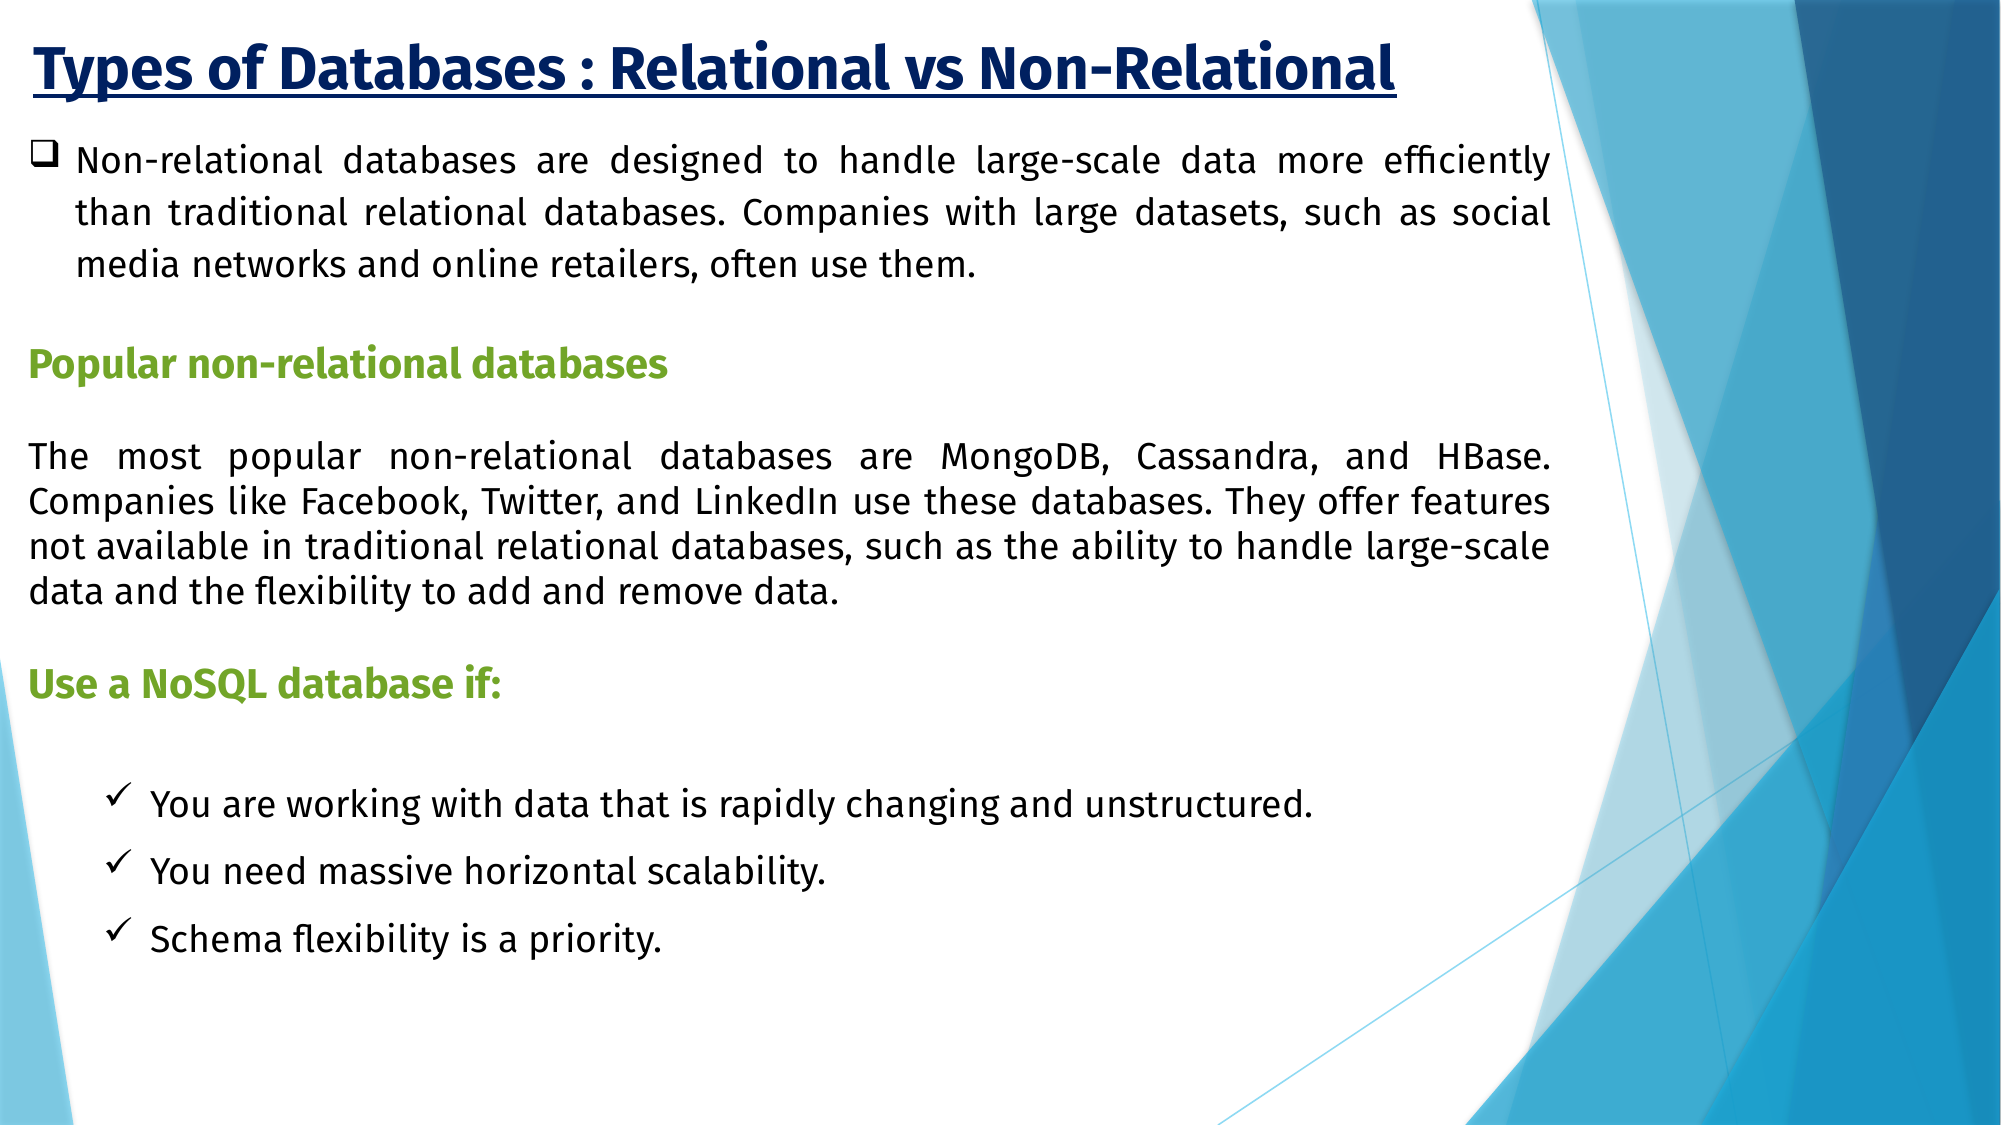

Types of Databases : Relational vs Non-Relational
Non-relational databases are designed to handle large-scale data more efficiently than traditional relational databases. Companies with large datasets, such as social media networks and online retailers, often use them.

Popular non-relational databases
The most popular non-relational databases are MongoDB, Cassandra, and HBase. Companies like Facebook, Twitter, and LinkedIn use these databases. They offer features not available in traditional relational databases, such as the ability to handle large-scale data and the flexibility to add and remove data.

Use a NoSQL database if:

You are working with data that is rapidly changing and unstructured.
You need massive horizontal scalability.
Schema flexibility is a priority.